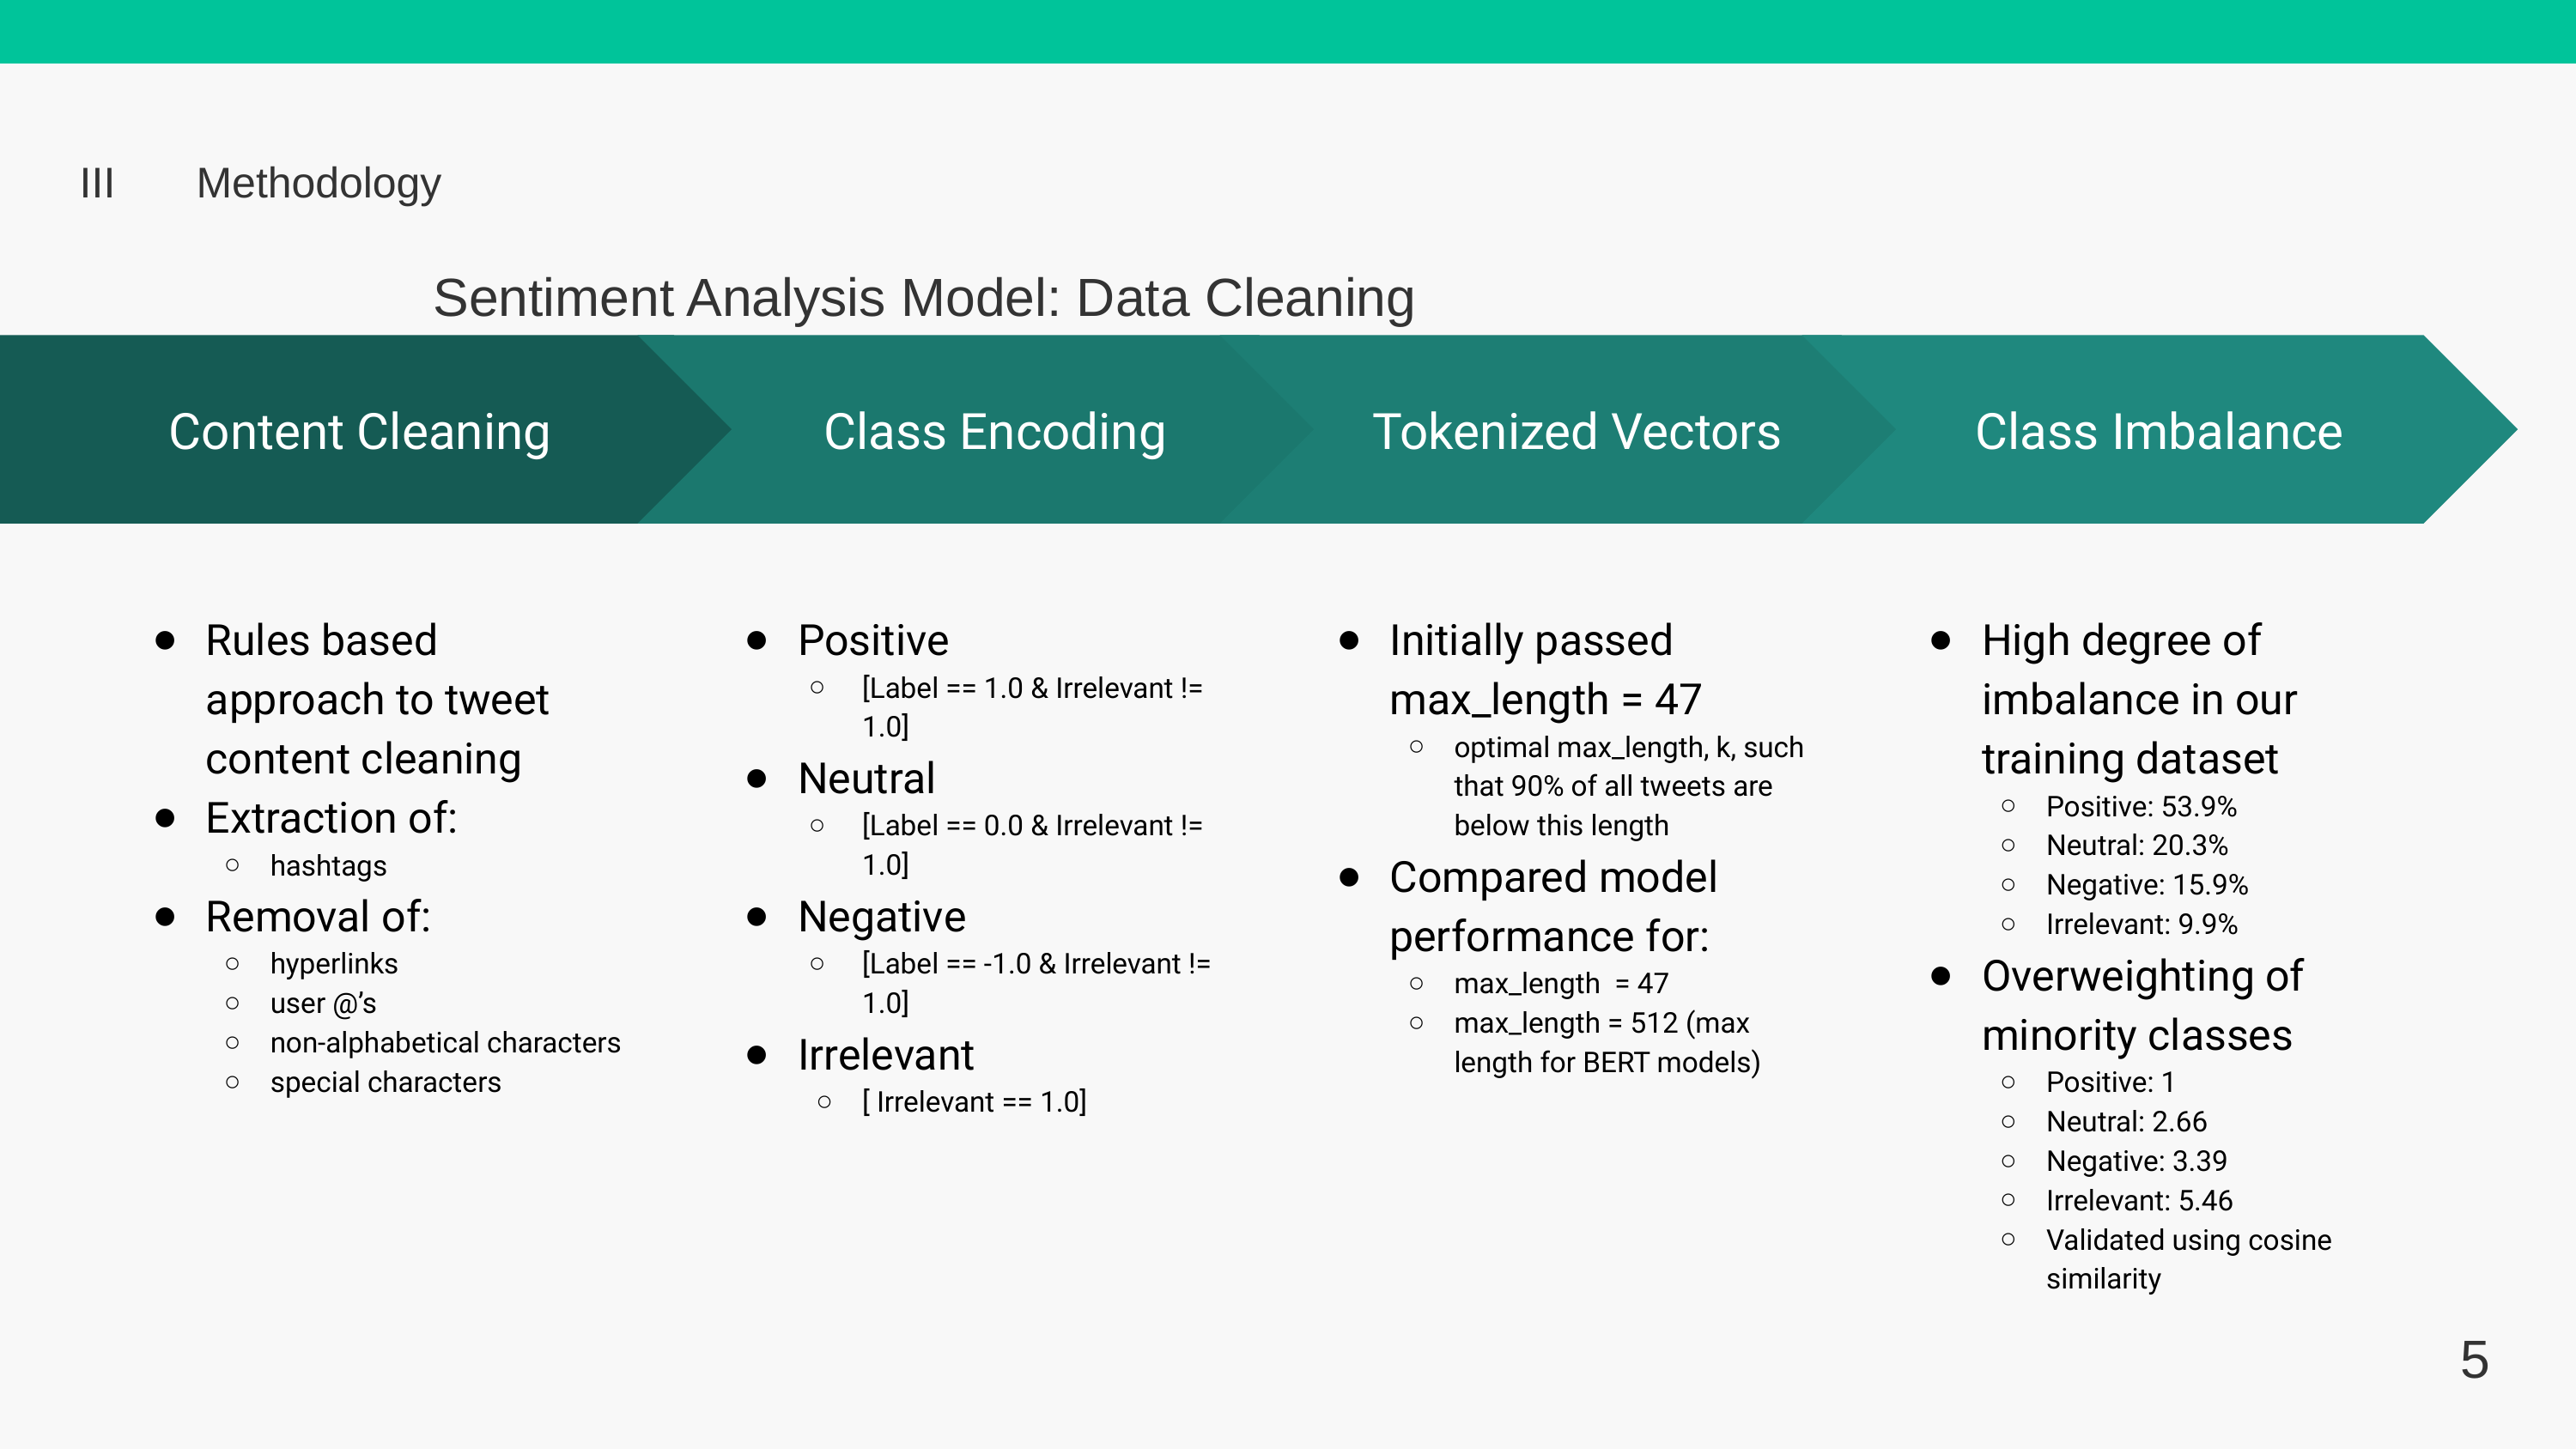

III
Methodology
Sentiment Analysis Model: Data Cleaning
Class Encoding
Positive
[Label == 1.0 & Irrelevant != 1.0]
Neutral
[Label == 0.0 & Irrelevant != 1.0]
Negative
[Label == -1.0 & Irrelevant != 1.0]
Irrelevant
[ Irrelevant == 1.0]
Tokenized Vectors
Initially passed max_length = 47
optimal max_length, k, such that 90% of all tweets are below this length
Compared model performance for:
max_length  = 47
max_length = 512 (max length for BERT models)
Class Imbalance
High degree of imbalance in our training dataset
Positive: 53.9%
Neutral: 20.3%
Negative: 15.9%
Irrelevant: 9.9%
Overweighting of minority classes
Positive: 1
Neutral: 2.66
Negative: 3.39
Irrelevant: 5.46
Validated using cosine similarity
Content Cleaning
Rules based approach to tweet content cleaning
Extraction of:
hashtags
Removal of:
hyperlinks
user @’s
non-alphabetical characters
special characters
5